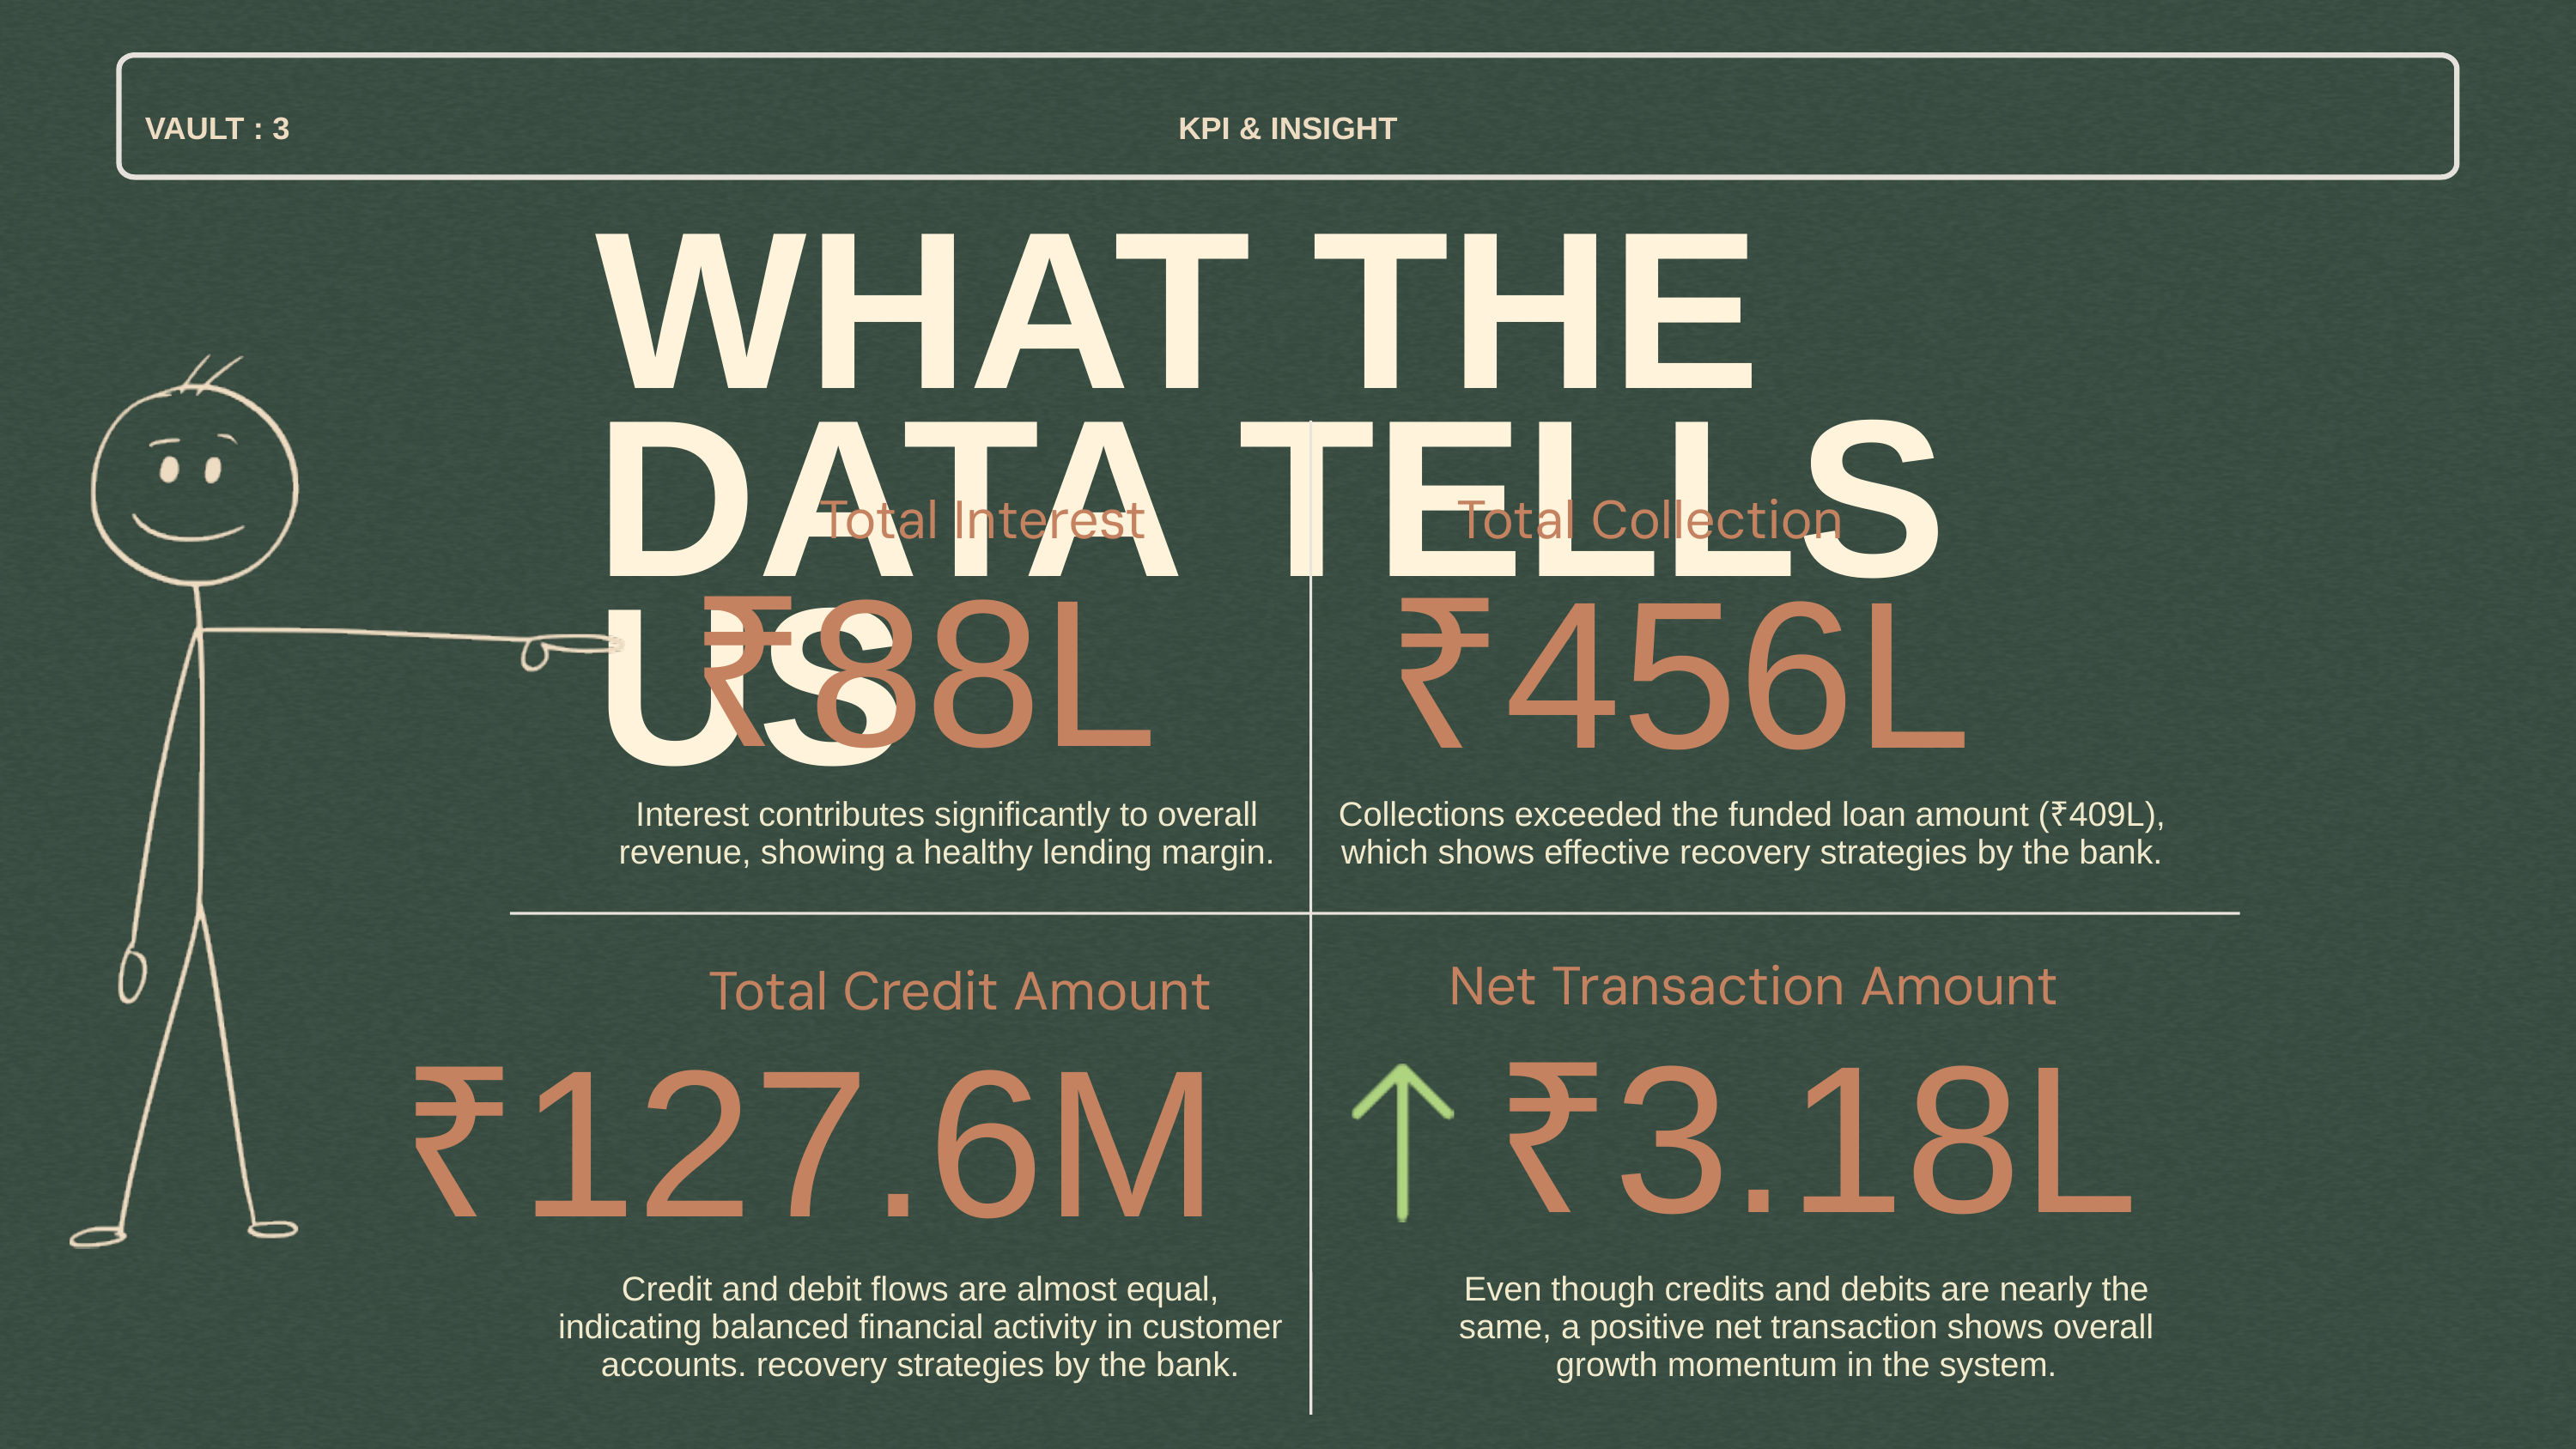

VAULT : 3
KPI & INSIGHT
WHAT THE DATA TELLS US

Total Interest
Total Collection
₹88L
₹456L
Interest contributes significantly to overall revenue, showing a healthy lending margin.
Collections exceeded the funded loan amount (₹409L), which shows effective recovery strategies by the bank.

Net Transaction Amount
Total Credit Amount
₹3.18L
₹127.6M

Credit and debit flows are almost equal, indicating balanced financial activity in customer accounts. recovery strategies by the bank.
Even though credits and debits are nearly the same, a positive net transaction shows overall growth momentum in the system.